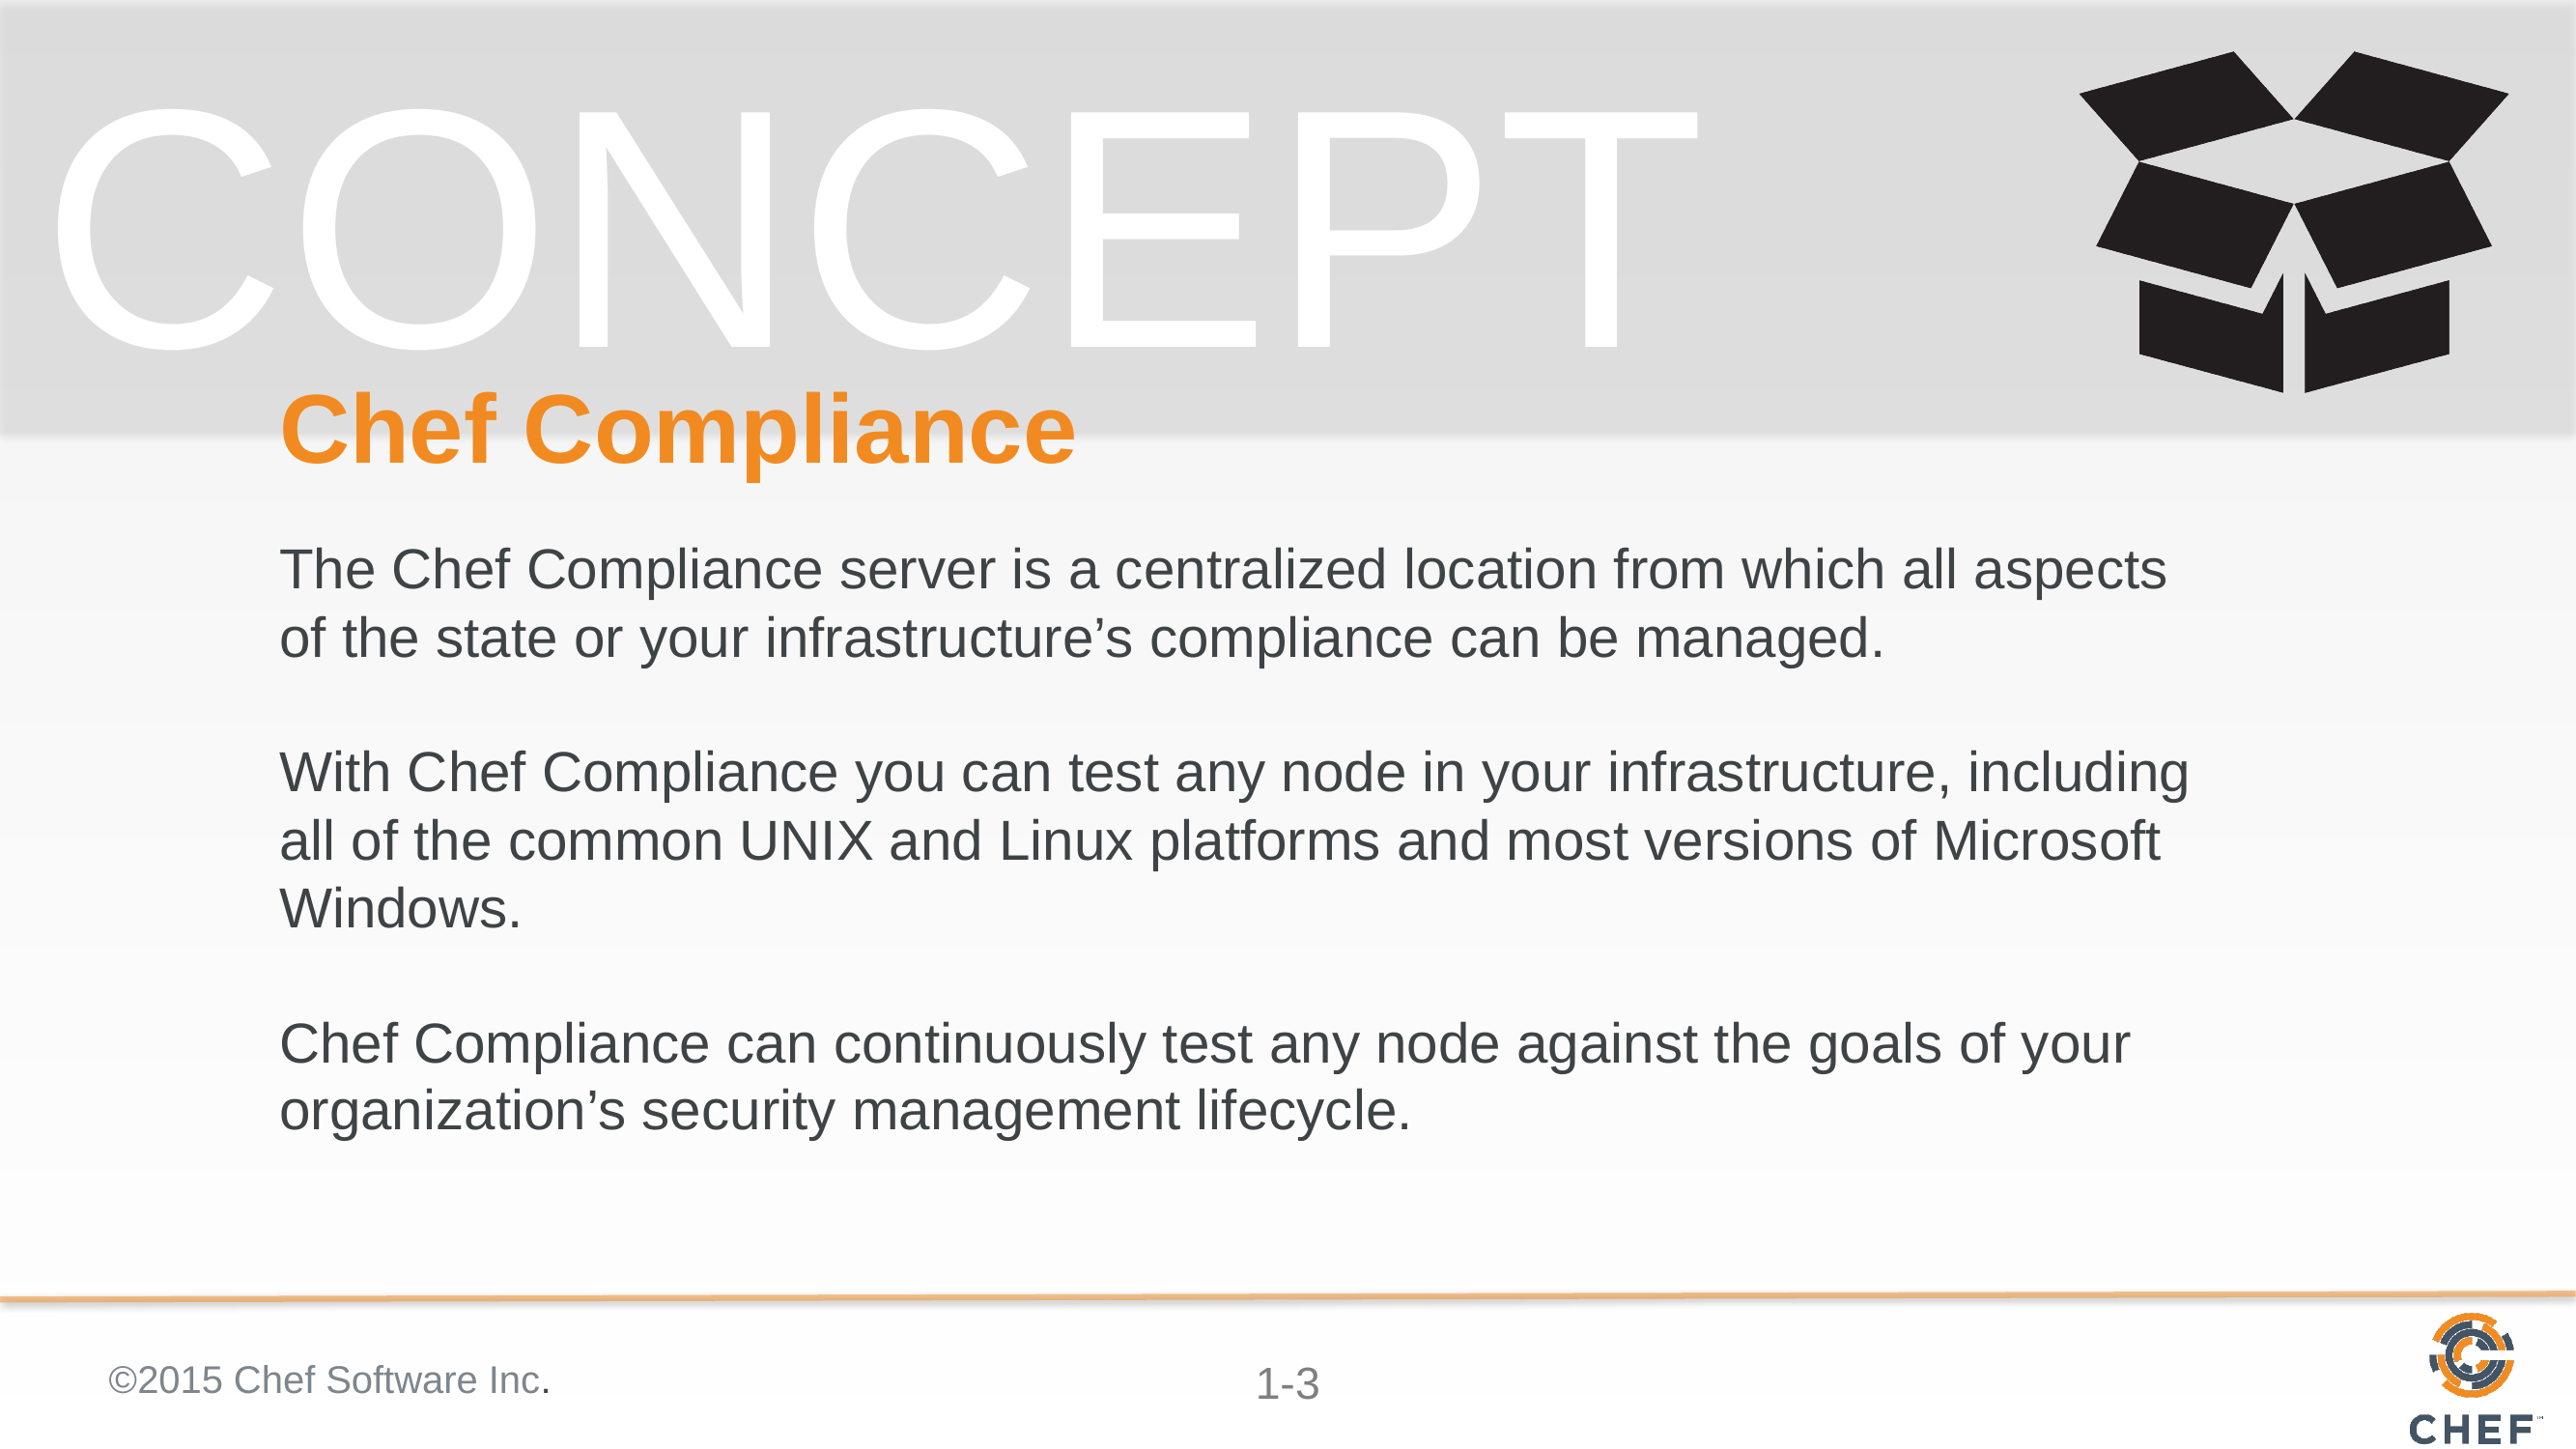

# Chef Compliance
The Chef Compliance server is a centralized location from which all aspects of the state or your infrastructure’s compliance can be managed.

With Chef Compliance you can test any node in your infrastructure, including all of the common UNIX and Linux platforms and most versions of Microsoft Windows.

Chef Compliance can continuously test any node against the goals of your organization’s security management lifecycle.